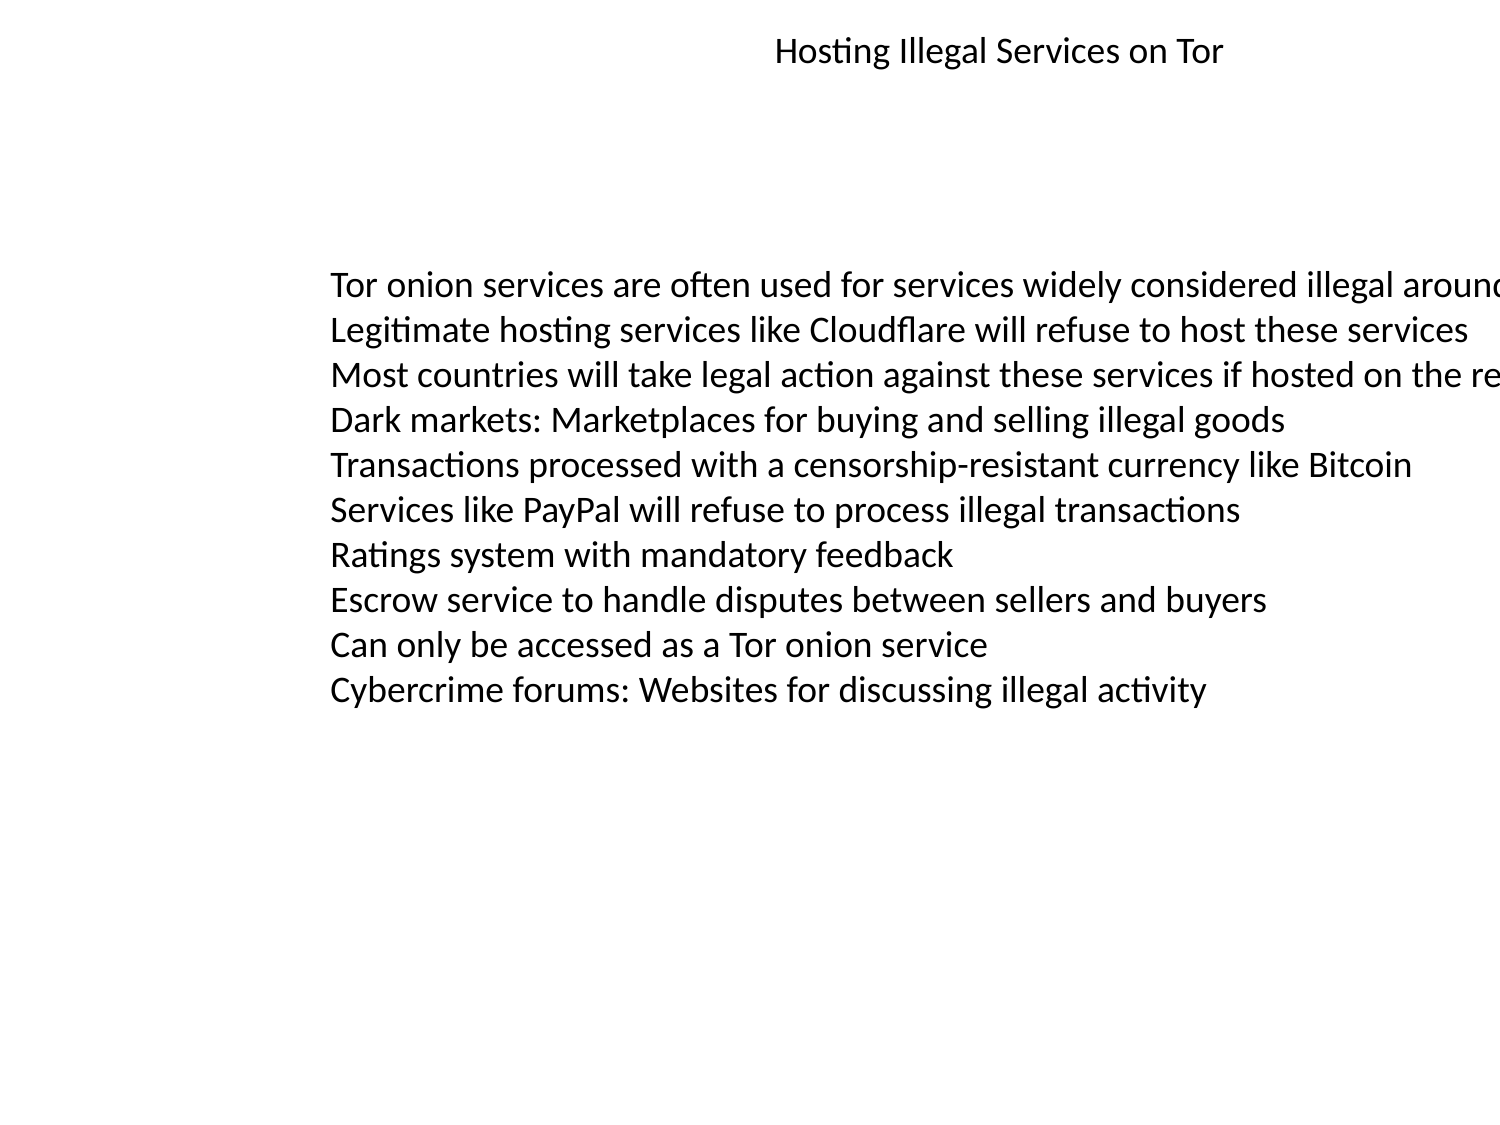

Hosting Illegal Services on Tor
Tor onion services are often used for services widely considered illegal around the world
Legitimate hosting services like Cloudflare will refuse to host these services
Most countries will take legal action against these services if hosted on the regular web
Dark markets: Marketplaces for buying and selling illegal goods
Transactions processed with a censorship-resistant currency like Bitcoin
Services like PayPal will refuse to process illegal transactions
Ratings system with mandatory feedback
Escrow service to handle disputes between sellers and buyers
Can only be accessed as a Tor onion service
Cybercrime forums: Websites for discussing illegal activity